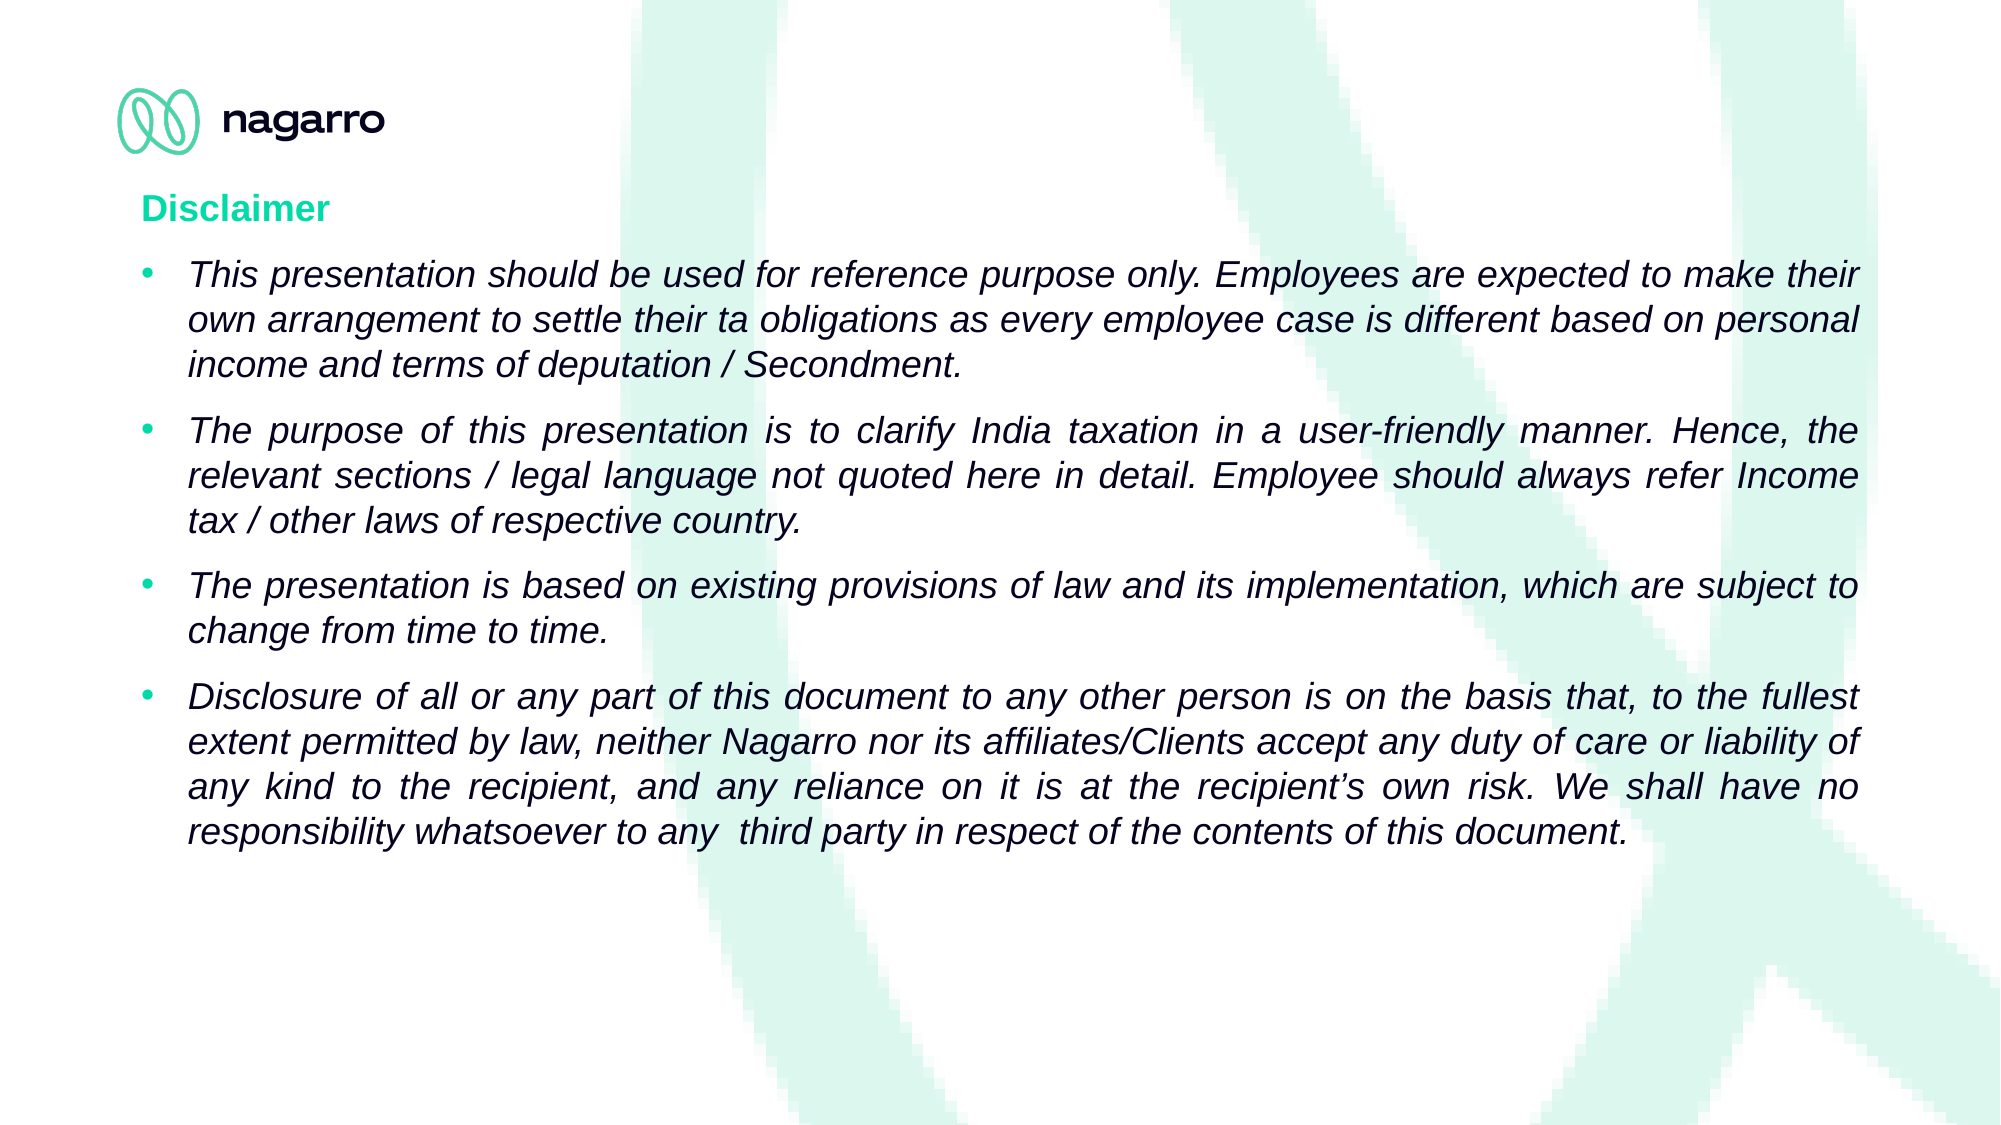

Disclaimer
This presentation should be used for reference purpose only. Employees are expected to make their own arrangement to settle their ta obligations as every employee case is different based on personal income and terms of deputation / Secondment.
The purpose of this presentation is to clarify India taxation in a user-friendly manner. Hence, the relevant sections / legal language not quoted here in detail. Employee should always refer Income tax / other laws of respective country.
The presentation is based on existing provisions of law and its implementation, which are subject to change from time to time.
Disclosure of all or any part of this document to any other person is on the basis that, to the fullest extent permitted by law, neither Nagarro nor its affiliates/Clients accept any duty of care or liability of any kind to the recipient, and any reliance on it is at the recipient’s own risk. We shall have no responsibility whatsoever to any  third party in respect of the contents of this document.